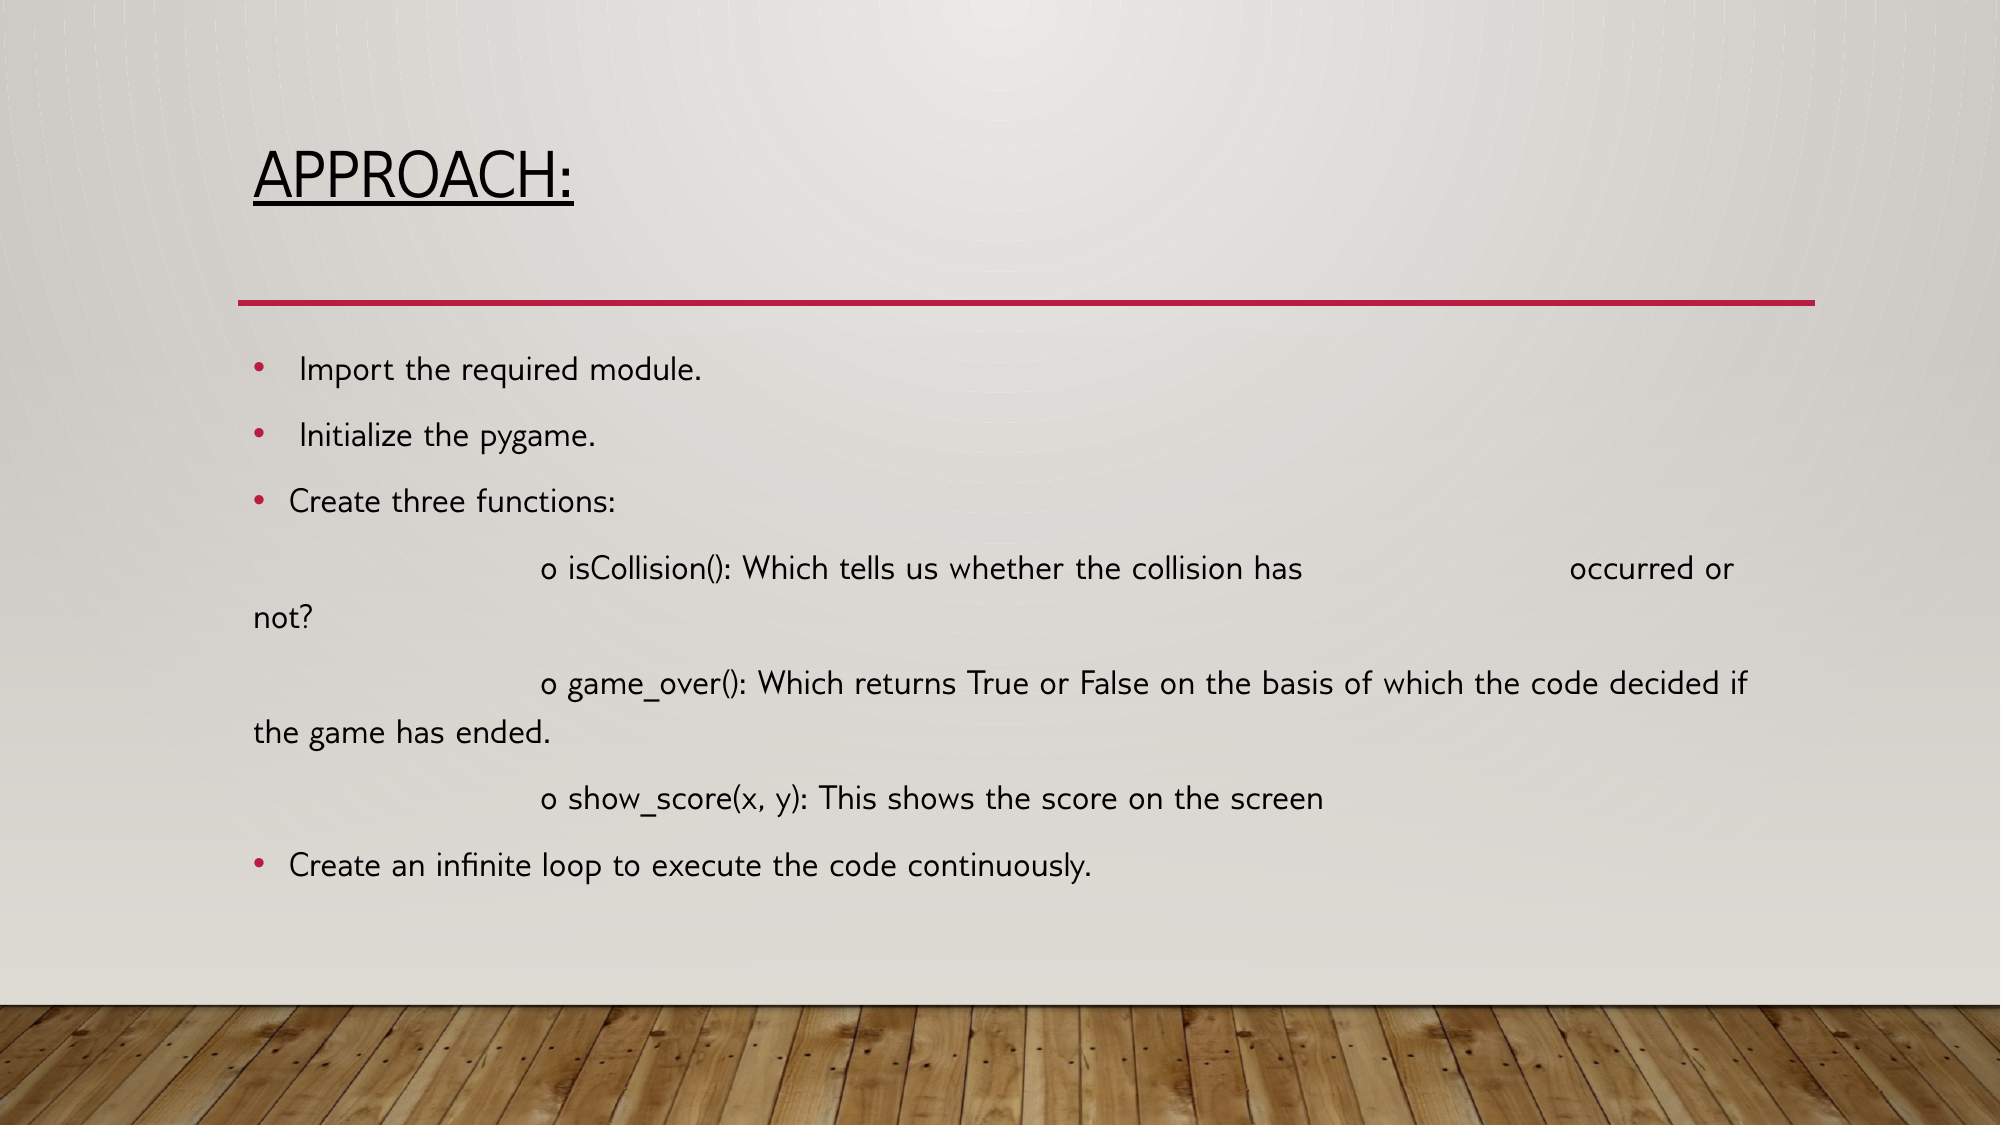

# Approach:
 Import the required module.
 Initialize the pygame.
Create three functions:
                            o isCollision(): Which tells us whether the collision has                          occurred or not?
                            o game_over(): Which returns True or False on the basis of which the code decided if the game has ended.
                            o show_score(x, y): This shows the score on the screen
Create an infinite loop to execute the code continuously.